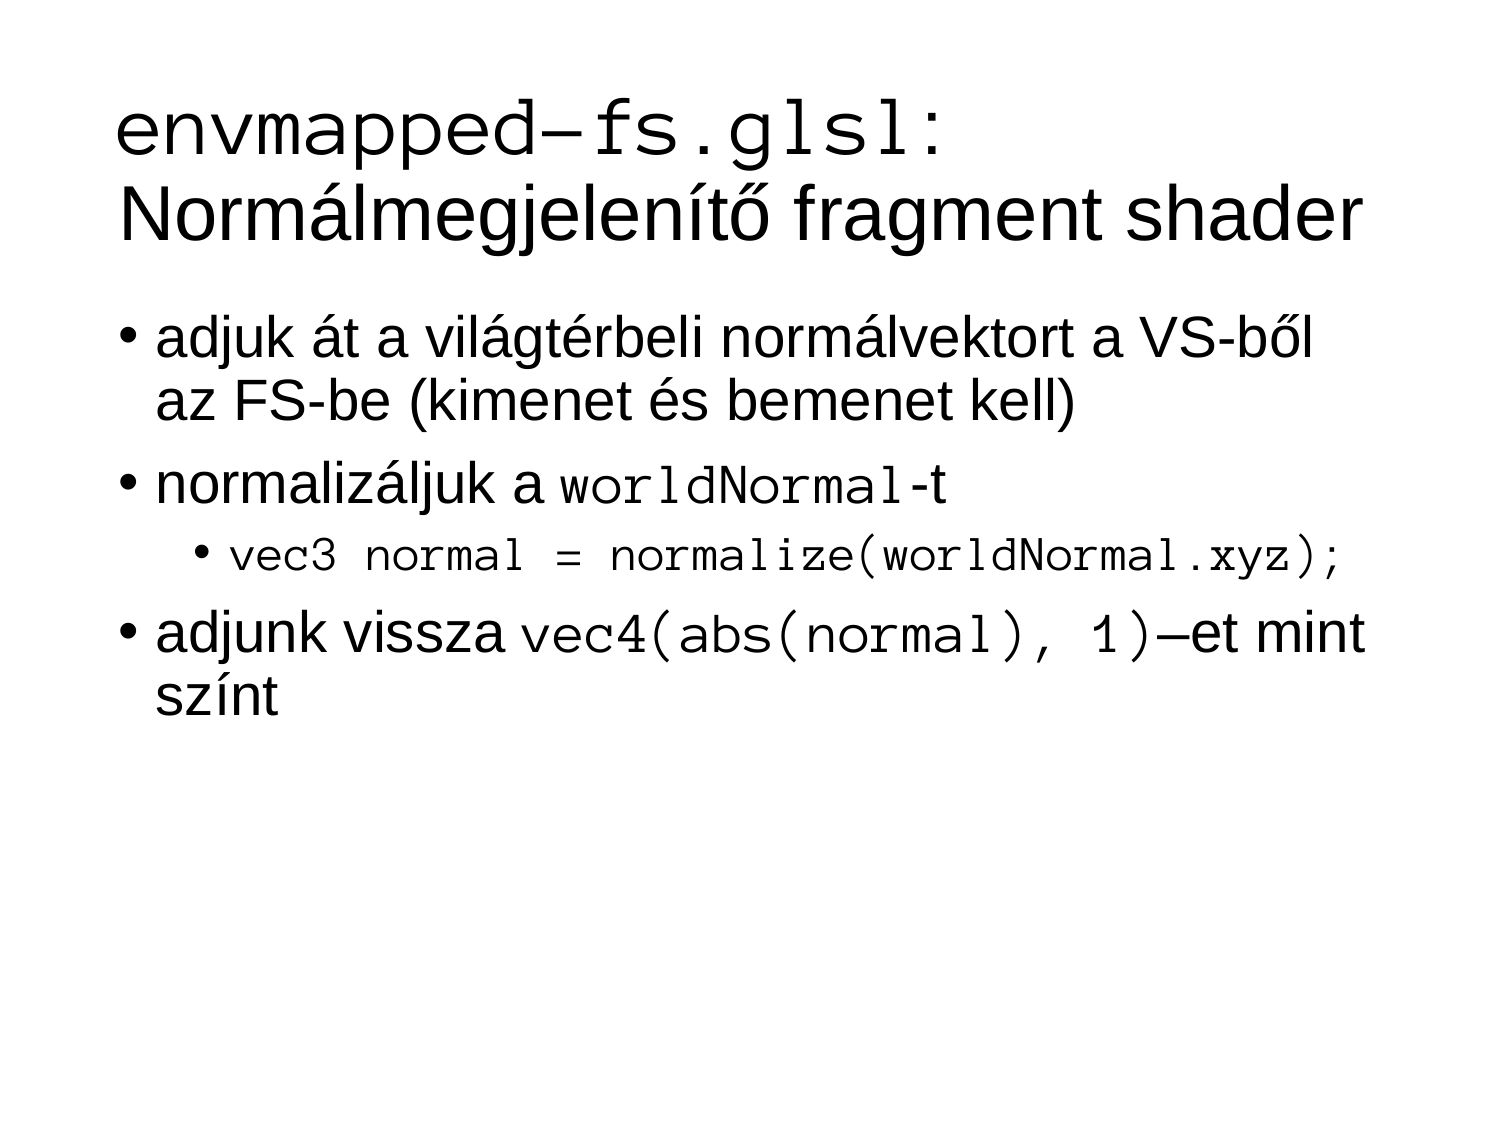

# envmapped-fs.glsl: Normálmegjelenítő fragment shader
adjuk át a világtérbeli normálvektort a VS-ből az FS-be (kimenet és bemenet kell)
normalizáljuk a worldNormal-t
vec3 normal = normalize(worldNormal.xyz);
adjunk vissza vec4(abs(normal), 1)–et mint színt